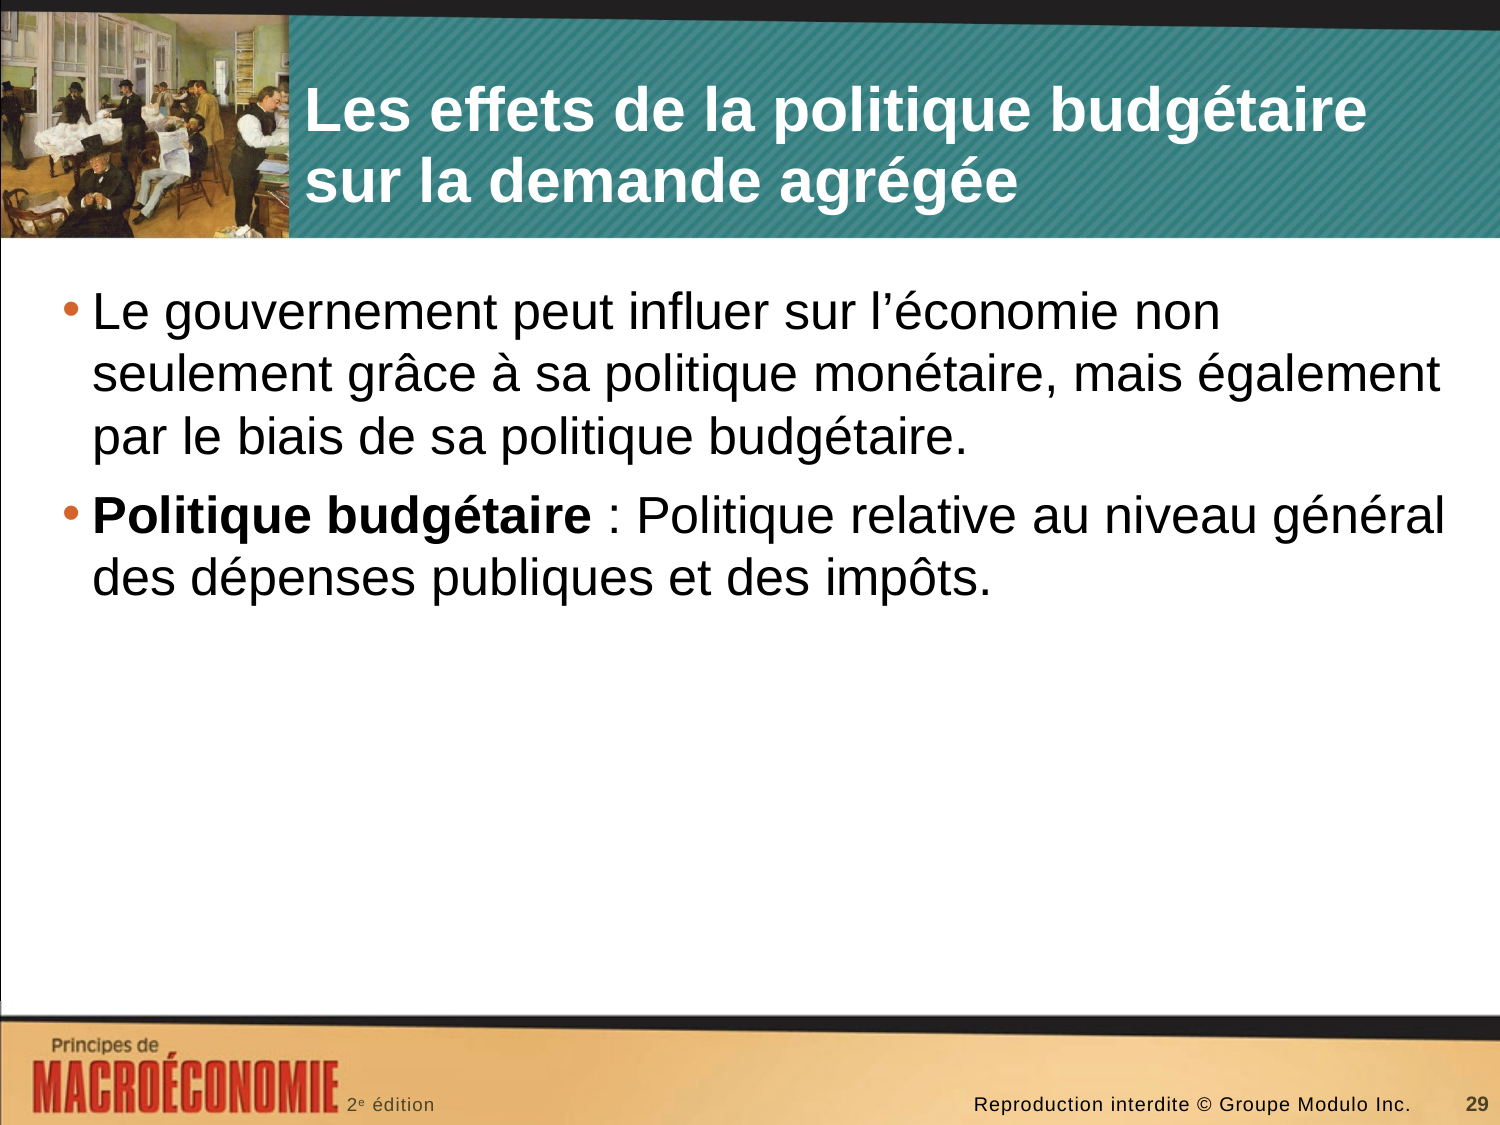

# Les effets de la politique budgétaire sur la demande agrégée
Le gouvernement peut influer sur l’économie non seulement grâce à sa politique monétaire, mais également par le biais de sa politique budgétaire.
Politique budgétaire : Politique relative au niveau général des dépenses publiques et des impôts.
29